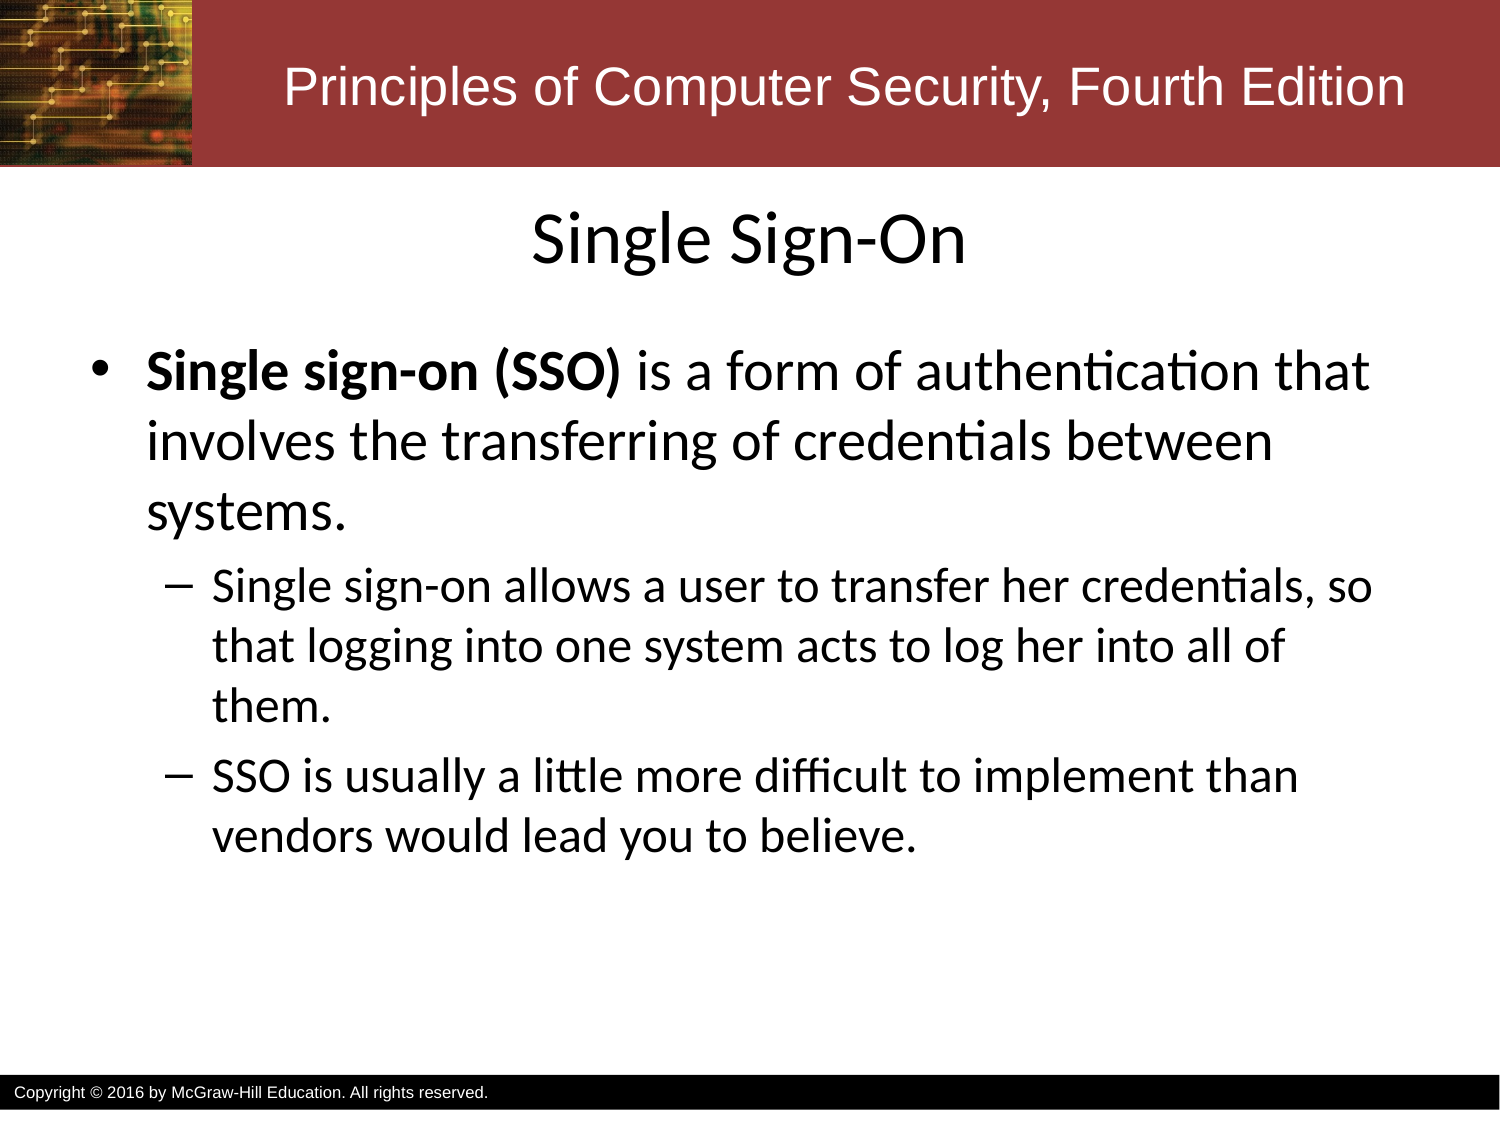

# Single Sign-On
Single sign-on (SSO) is a form of authentication that involves the transferring of credentials between systems.
Single sign-on allows a user to transfer her credentials, so that logging into one system acts to log her into all of them.
SSO is usually a little more difficult to implement than vendors would lead you to believe.